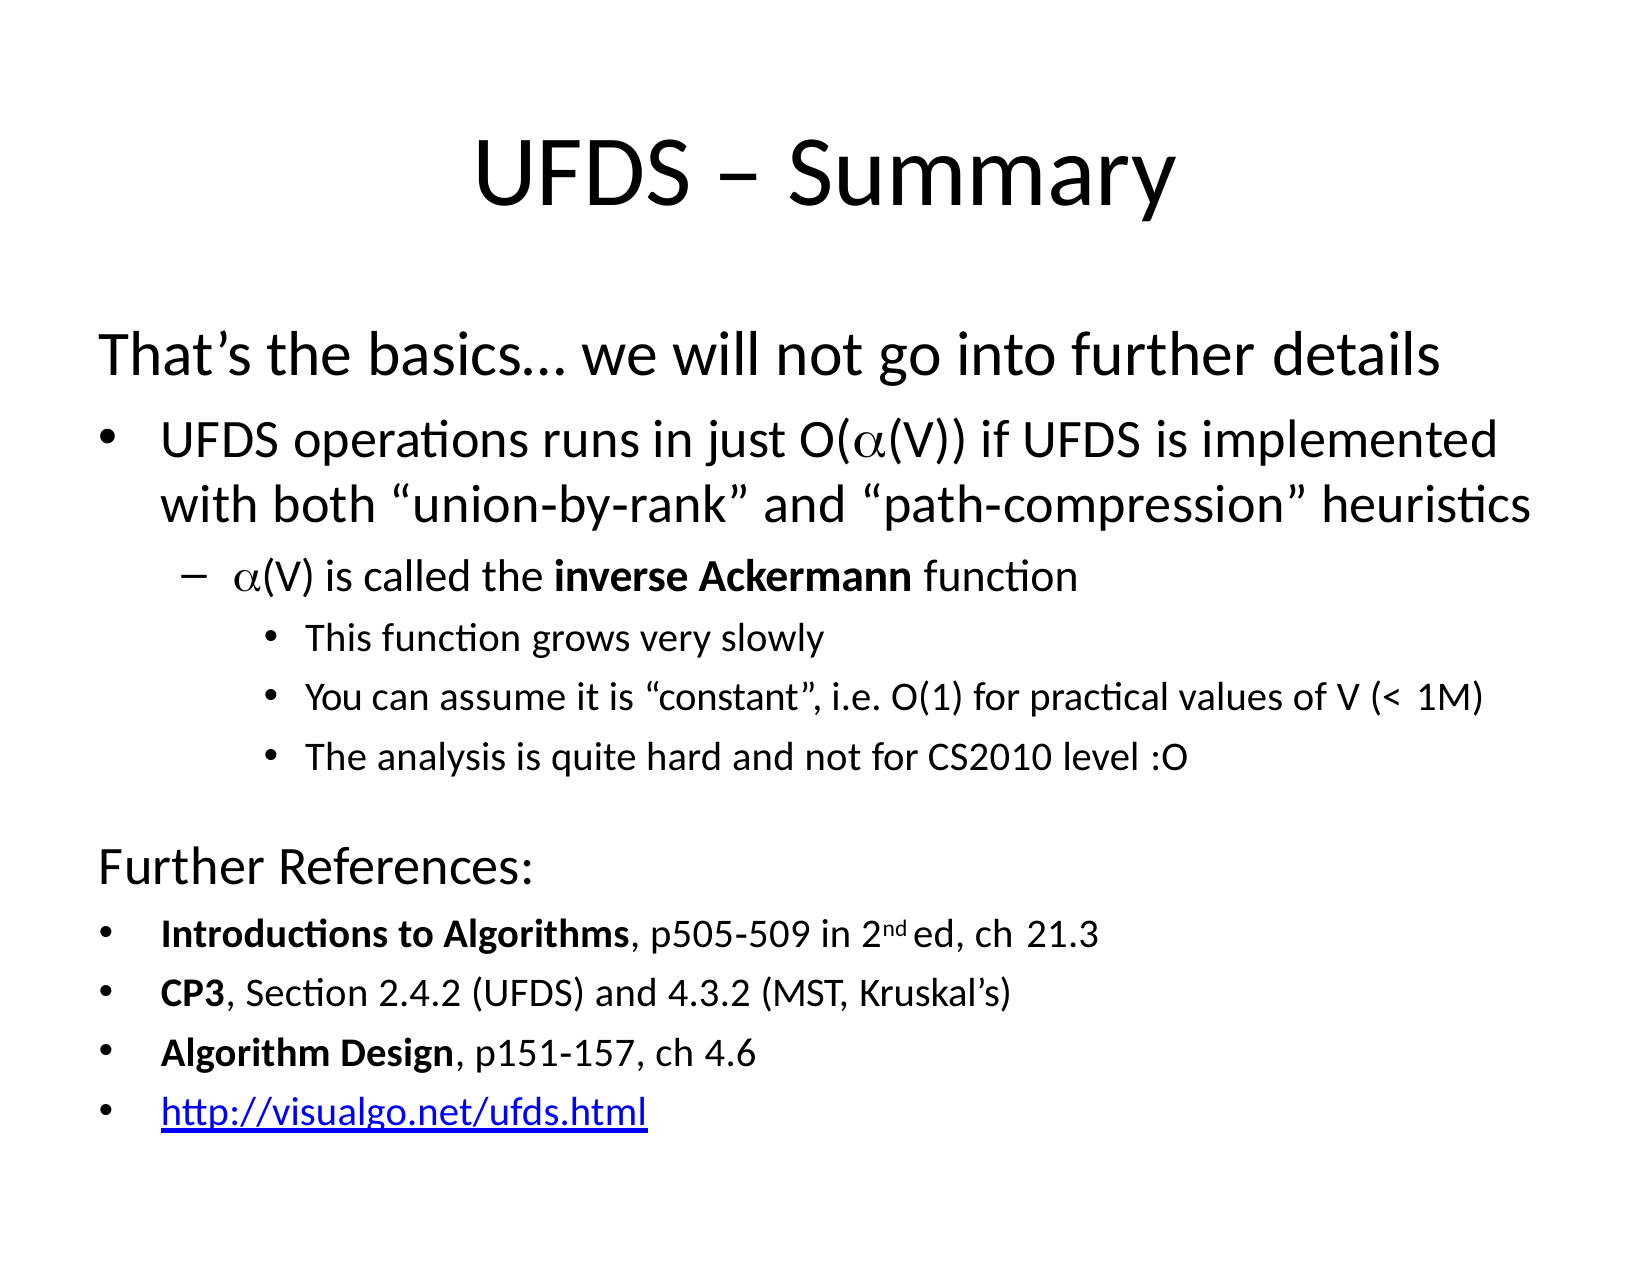

# UFDS – Summary
That’s the basics… we will not go into further details
UFDS operations runs in just O(α(V)) if UFDS is implemented  with both “union‐by‐rank” and “path‐compression” heuristics
α(V) is called the inverse Ackermann function
This function grows very slowly
You can assume it is “constant”, i.e. O(1) for practical values of V (< 1M)
The analysis is quite hard and not for CS2010 level :O

Further References:
Introductions to Algorithms, p505‐509 in 2nd ed, ch 21.3
CP3, Section 2.4.2 (UFDS) and 4.3.2 (MST, Kruskal’s)
Algorithm Design, p151‐157, ch 4.6
http://visualgo.net/ufds.html